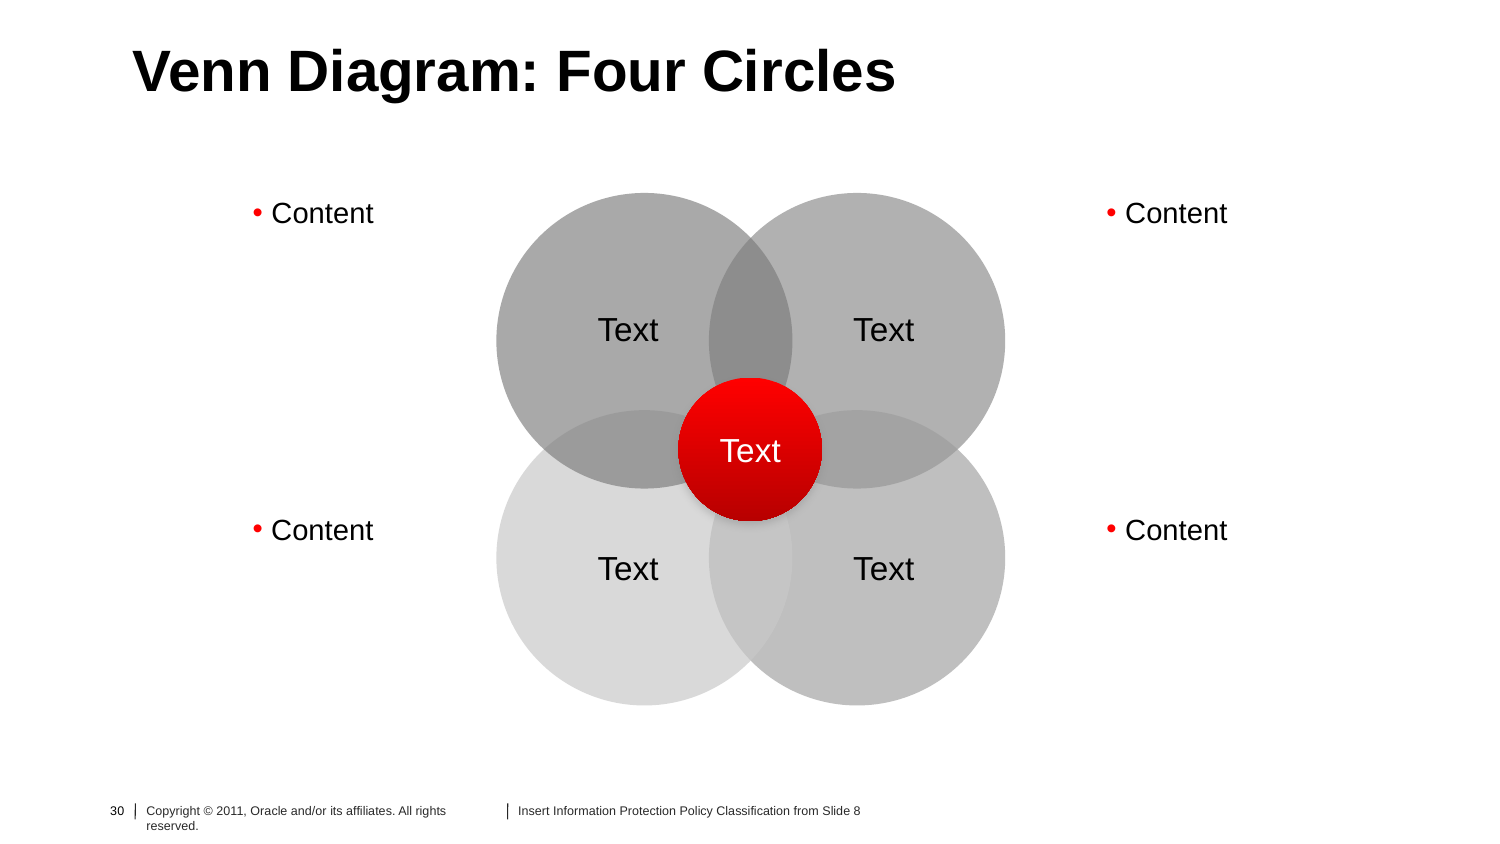

# Venn Diagram: Four Circles

Content
Content
Text
Text
Text

Content
Content
Text
Text